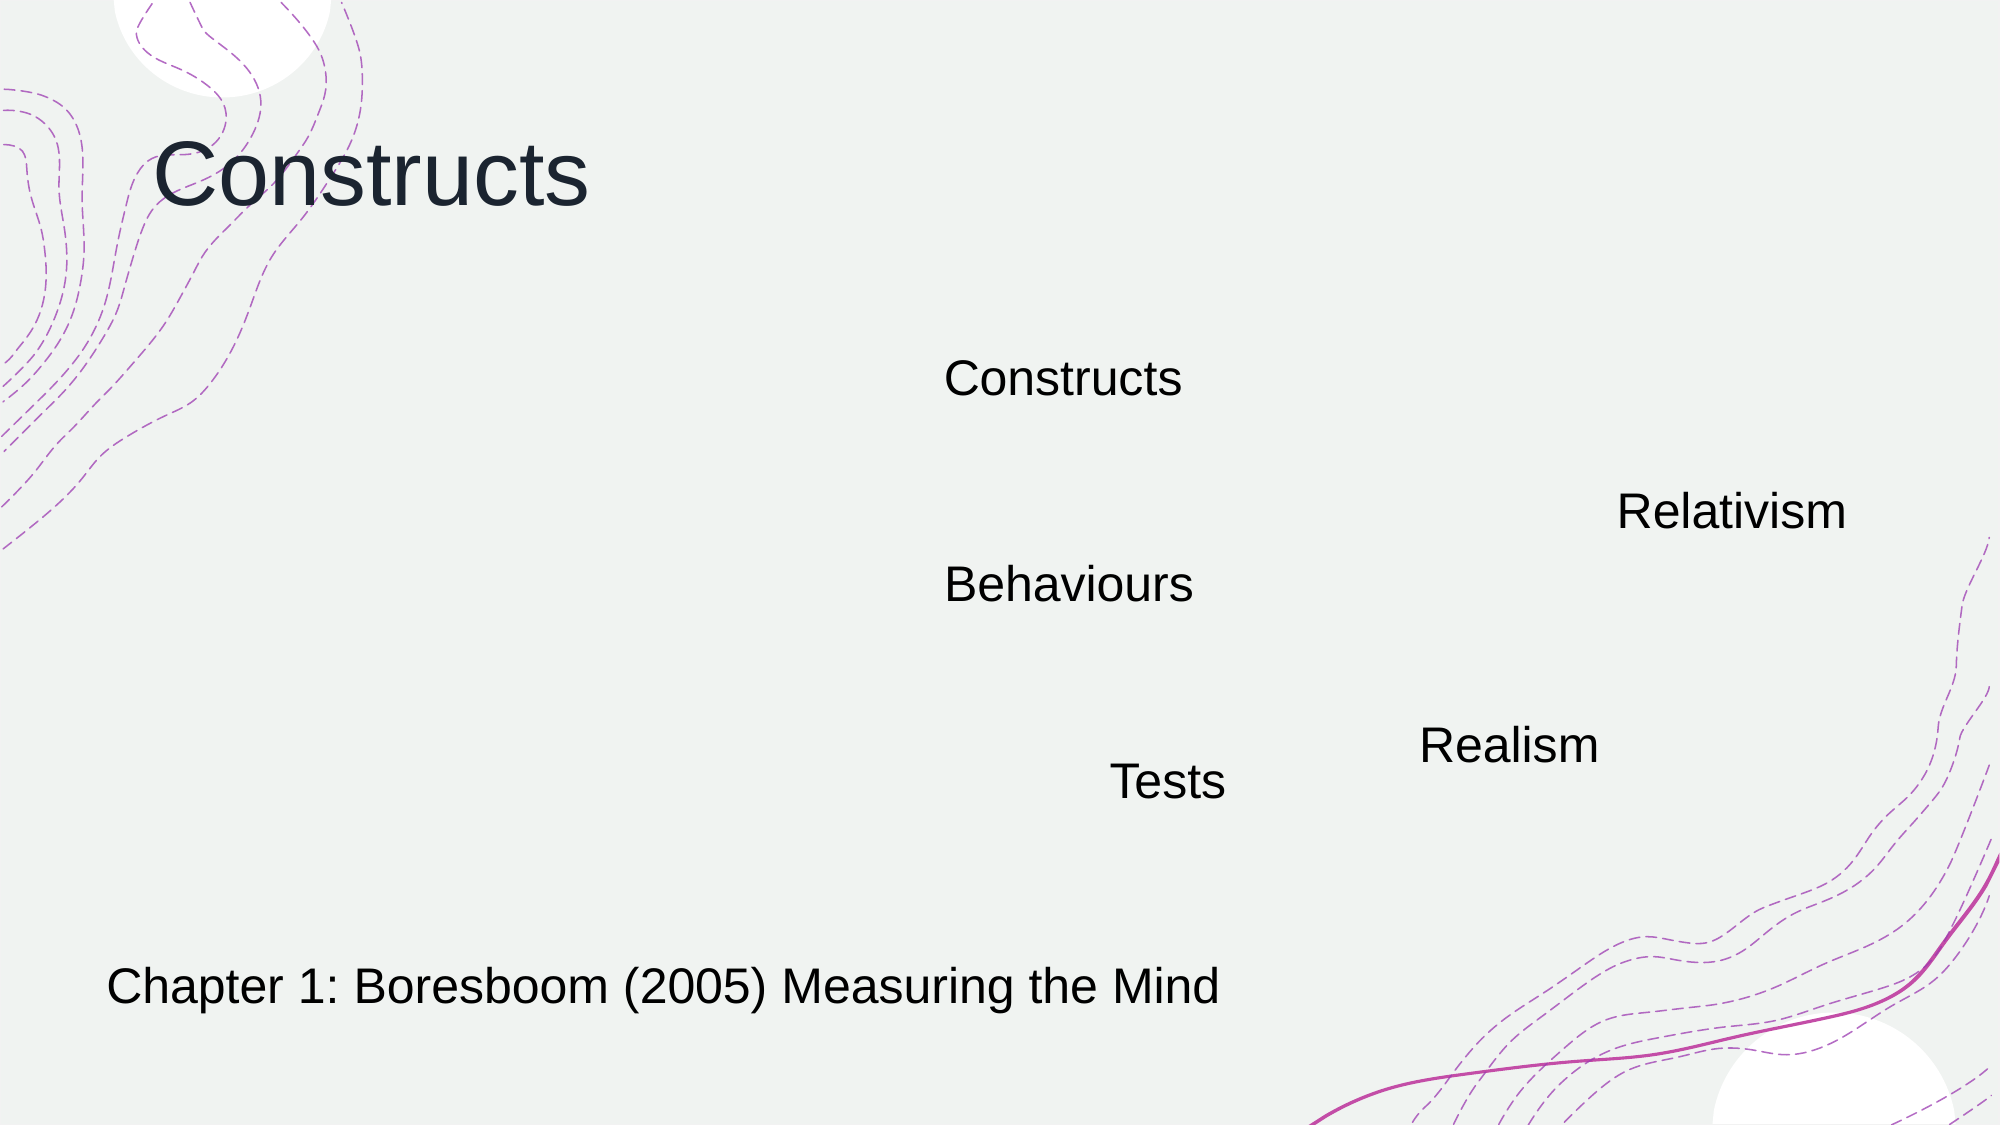

# Constructs
Constructs
Relativism
Behaviours
Realism
Tests
Chapter 1: Boresboom (2005) Measuring the Mind